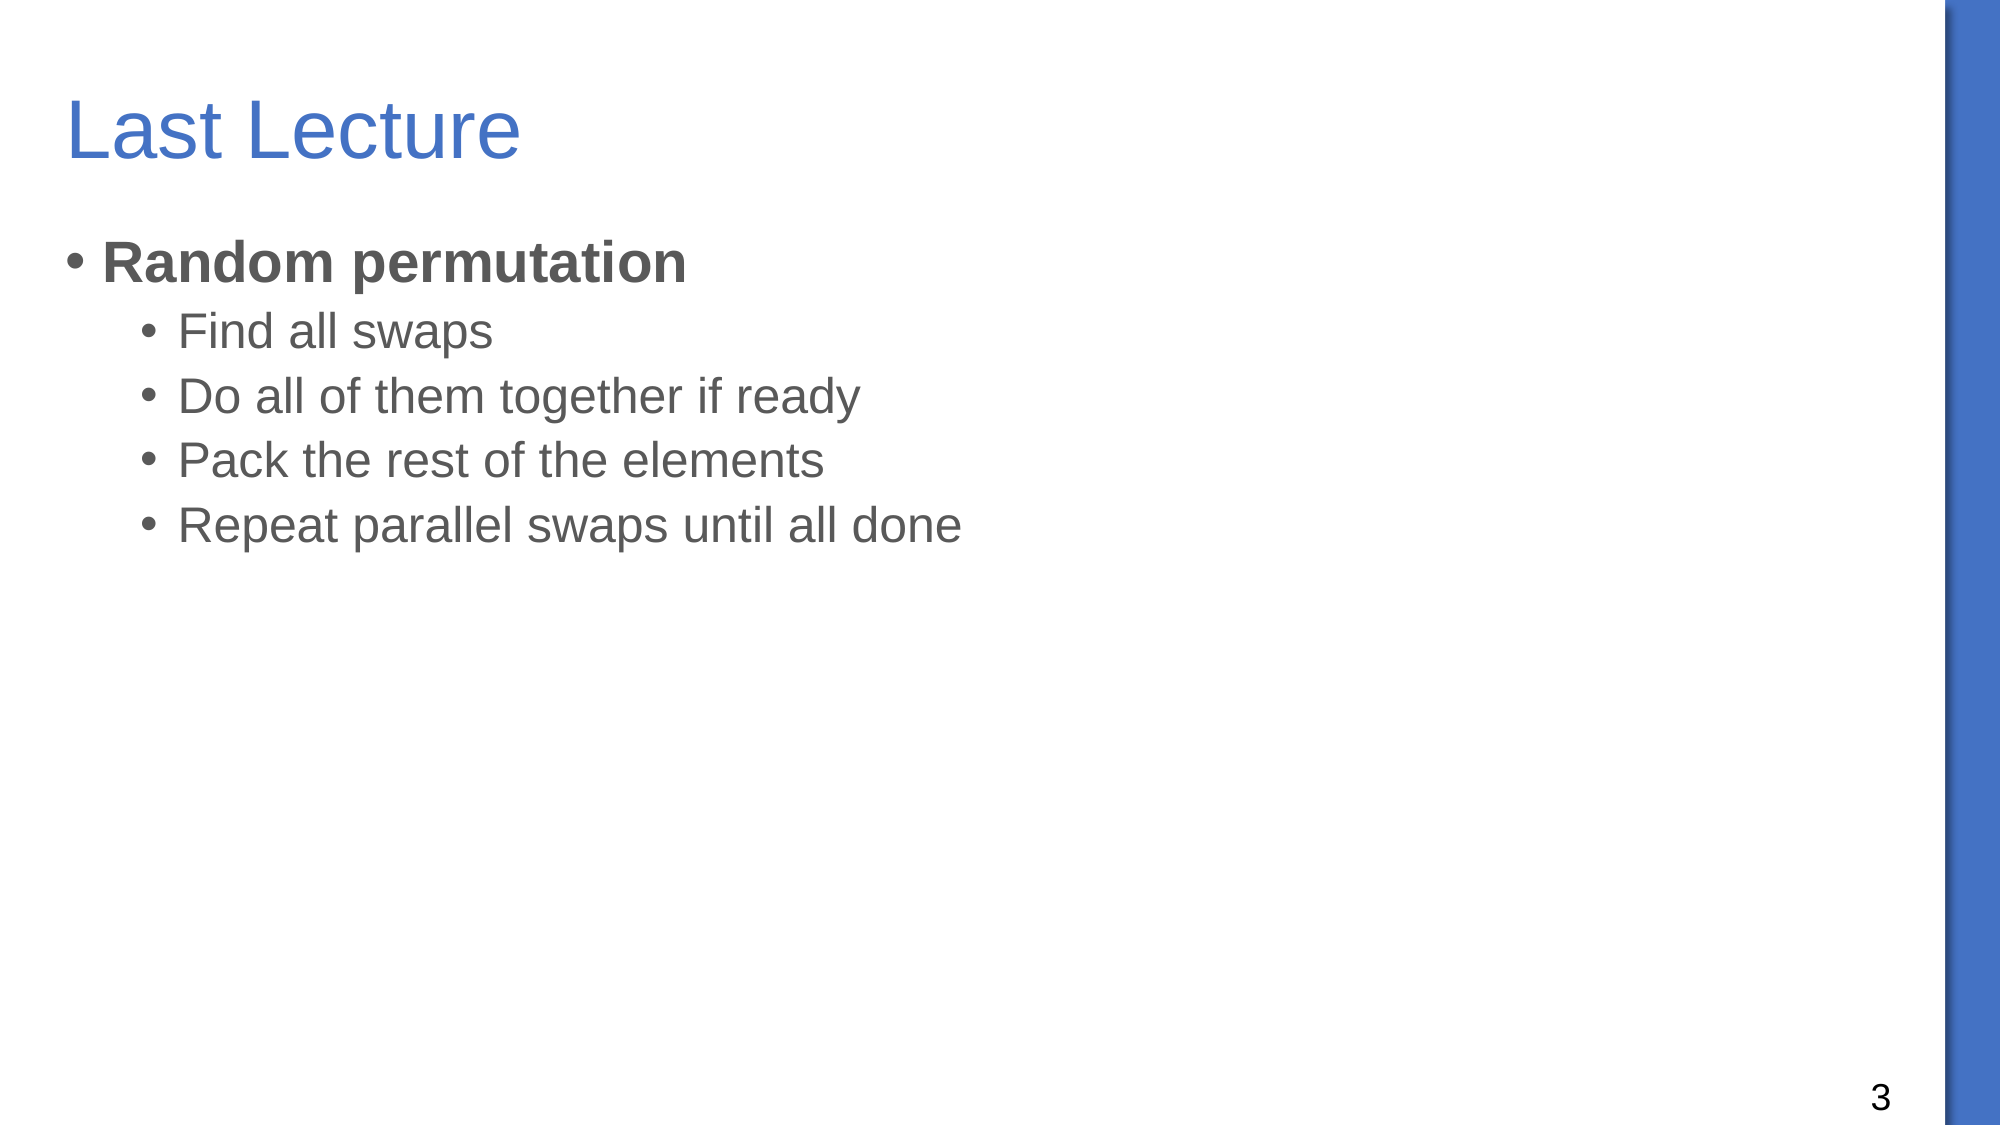

# Last Lecture
Random permutation
Find all swaps
Do all of them together if ready
Pack the rest of the elements
Repeat parallel swaps until all done
3